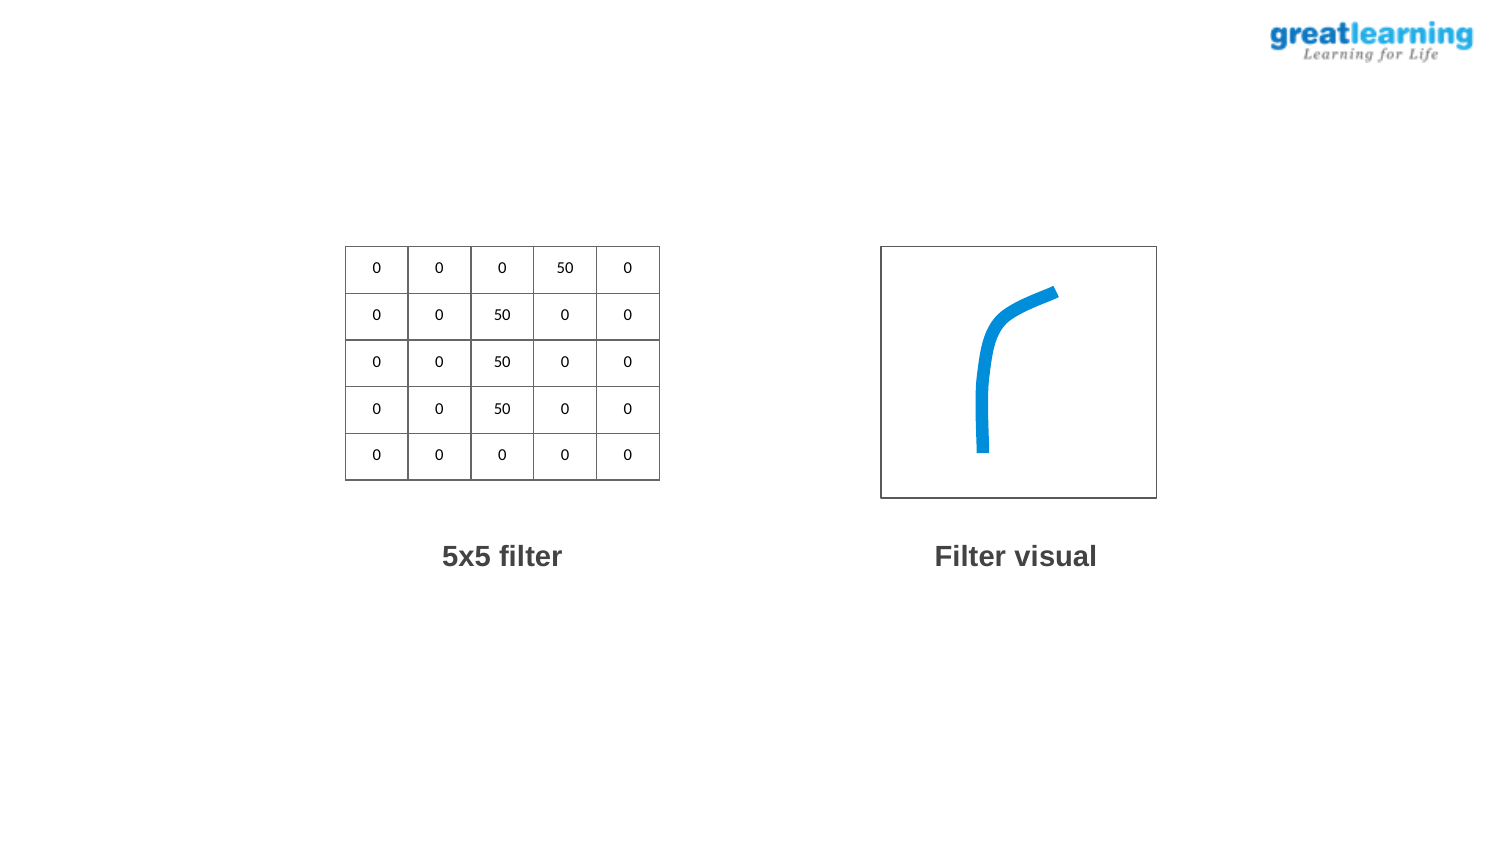

| 0 | 0 | 0 | 50 | 0 |
| --- | --- | --- | --- | --- |
| 0 | 0 | 50 | 0 | 0 |
| 0 | 0 | 50 | 0 | 0 |
| 0 | 0 | 50 | 0 | 0 |
| 0 | 0 | 0 | 0 | 0 |

5x5 filter
Filter visual